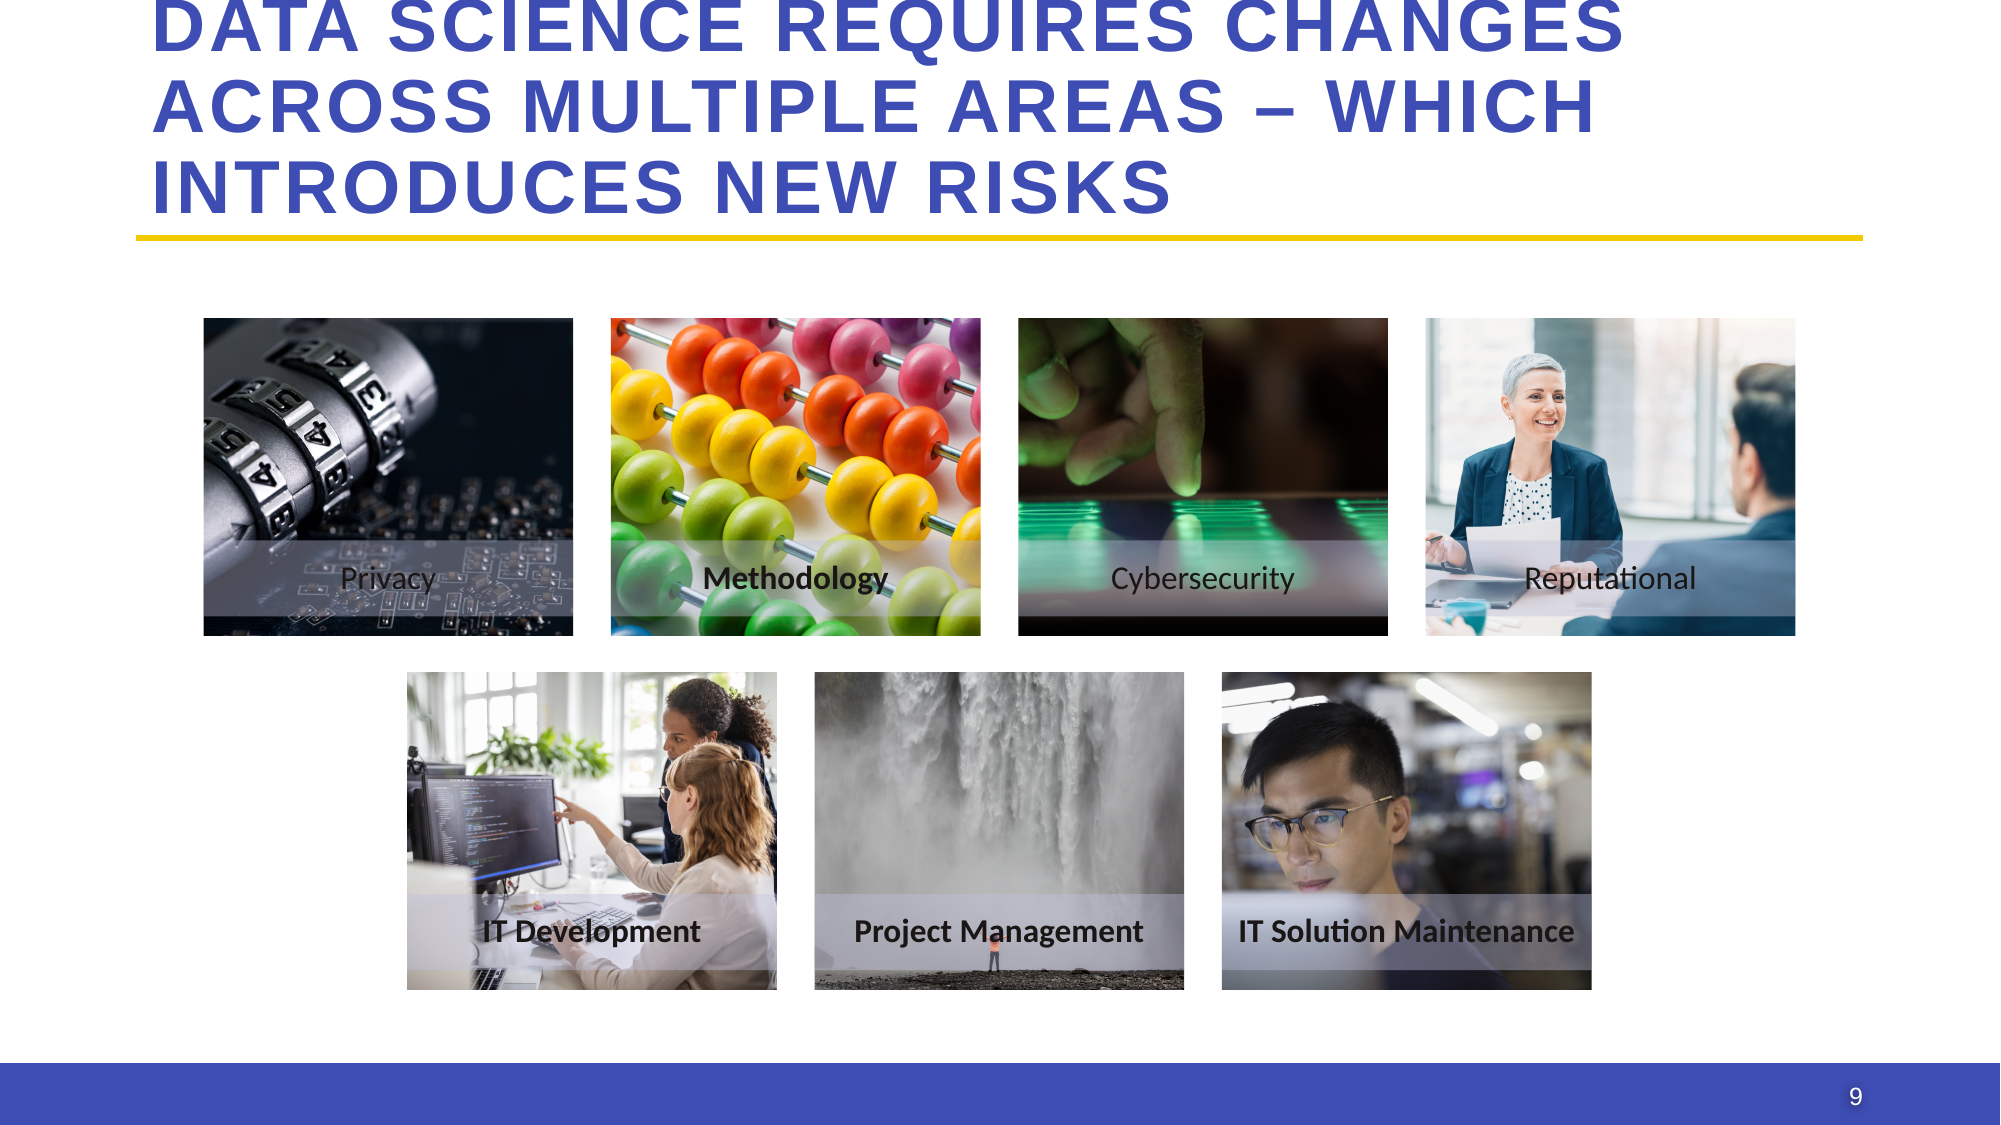

# Data Science requires changes across multiple areas – which introduces new risks
Privacy
Methodology
Cybersecurity
Reputational
IT Development
Project Management
IT Solution Maintenance